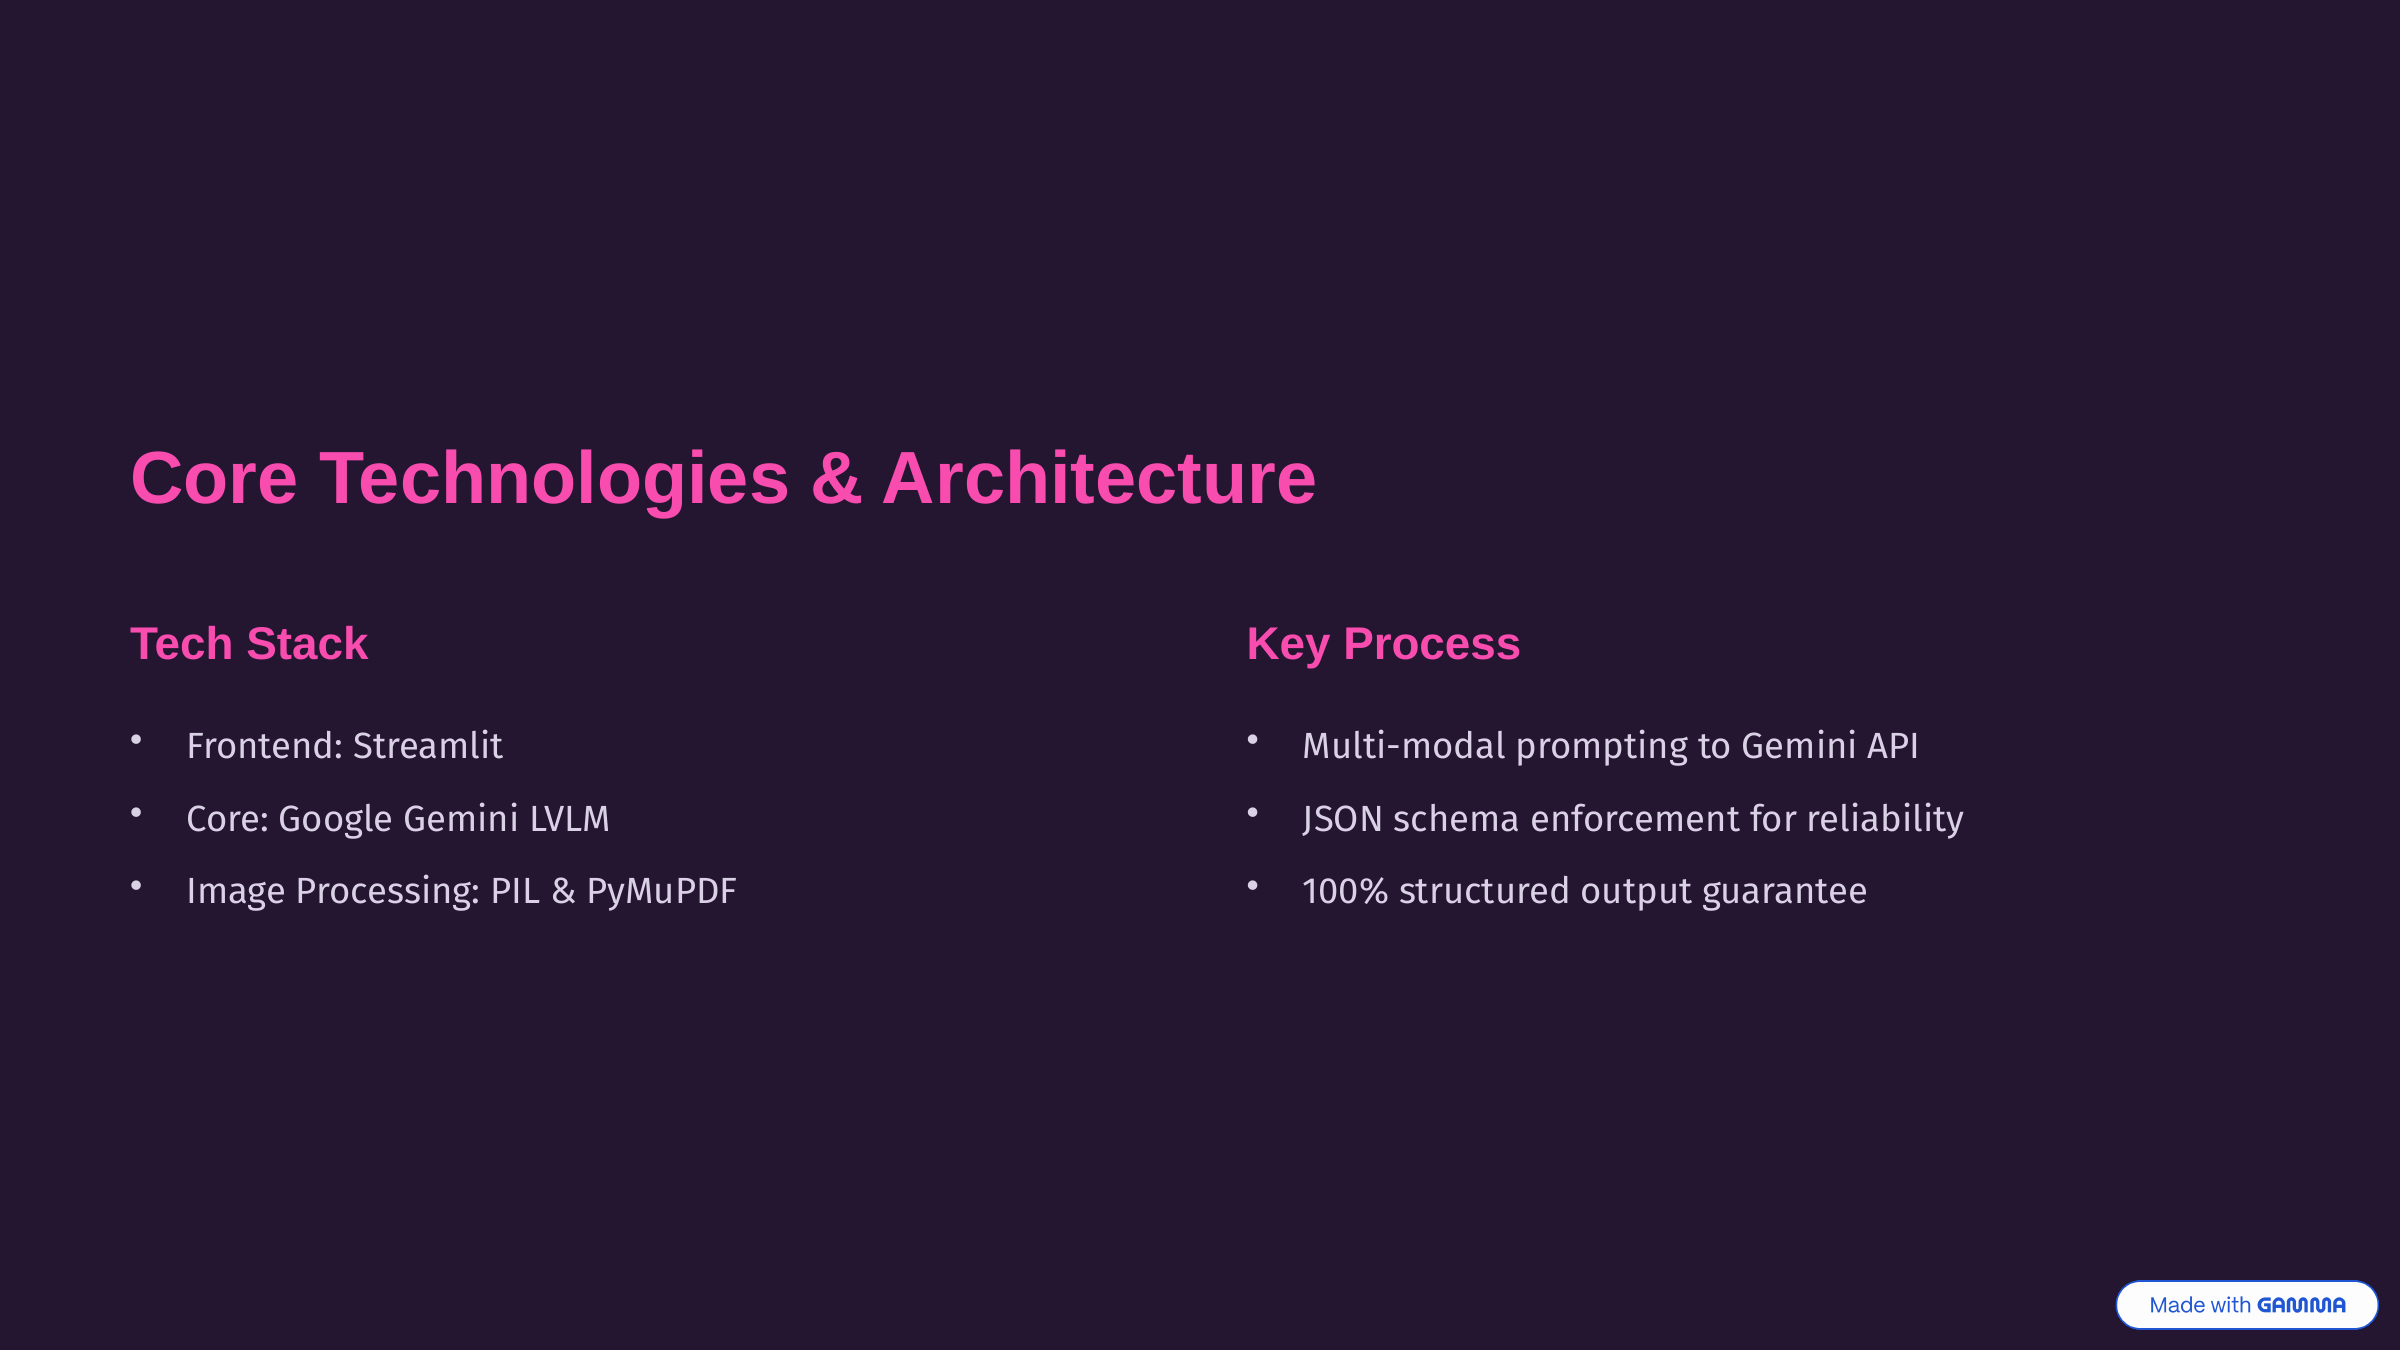

Core Technologies & Architecture
Tech Stack
Key Process
Frontend: Streamlit
Multi-modal prompting to Gemini API
Core: Google Gemini LVLM
JSON schema enforcement for reliability
Image Processing: PIL & PyMuPDF
100% structured output guarantee